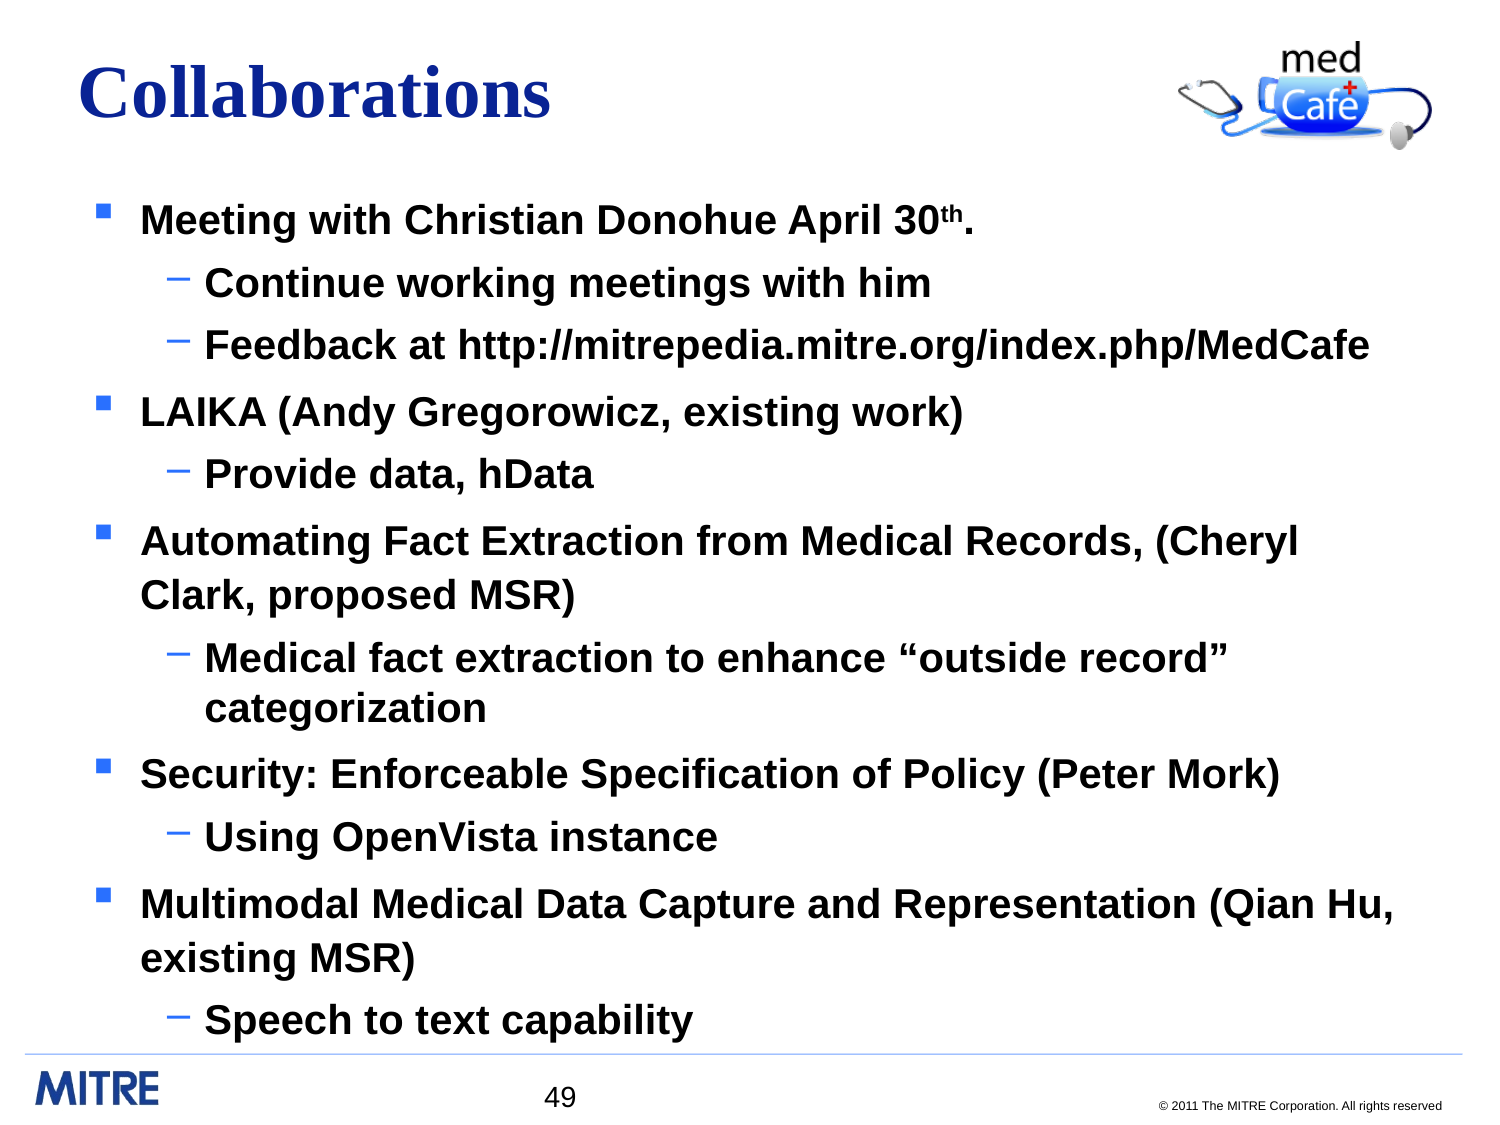

# Collaborations
Meeting with Christian Donohue April 30th.
Continue working meetings with him
Feedback at http://mitrepedia.mitre.org/index.php/MedCafe
LAIKA (Andy Gregorowicz, existing work)
Provide data, hData
Automating Fact Extraction from Medical Records, (Cheryl Clark, proposed MSR)
Medical fact extraction to enhance “outside record” categorization
Security: Enforceable Specification of Policy (Peter Mork)
Using OpenVista instance
Multimodal Medical Data Capture and Representation (Qian Hu, existing MSR)
Speech to text capability